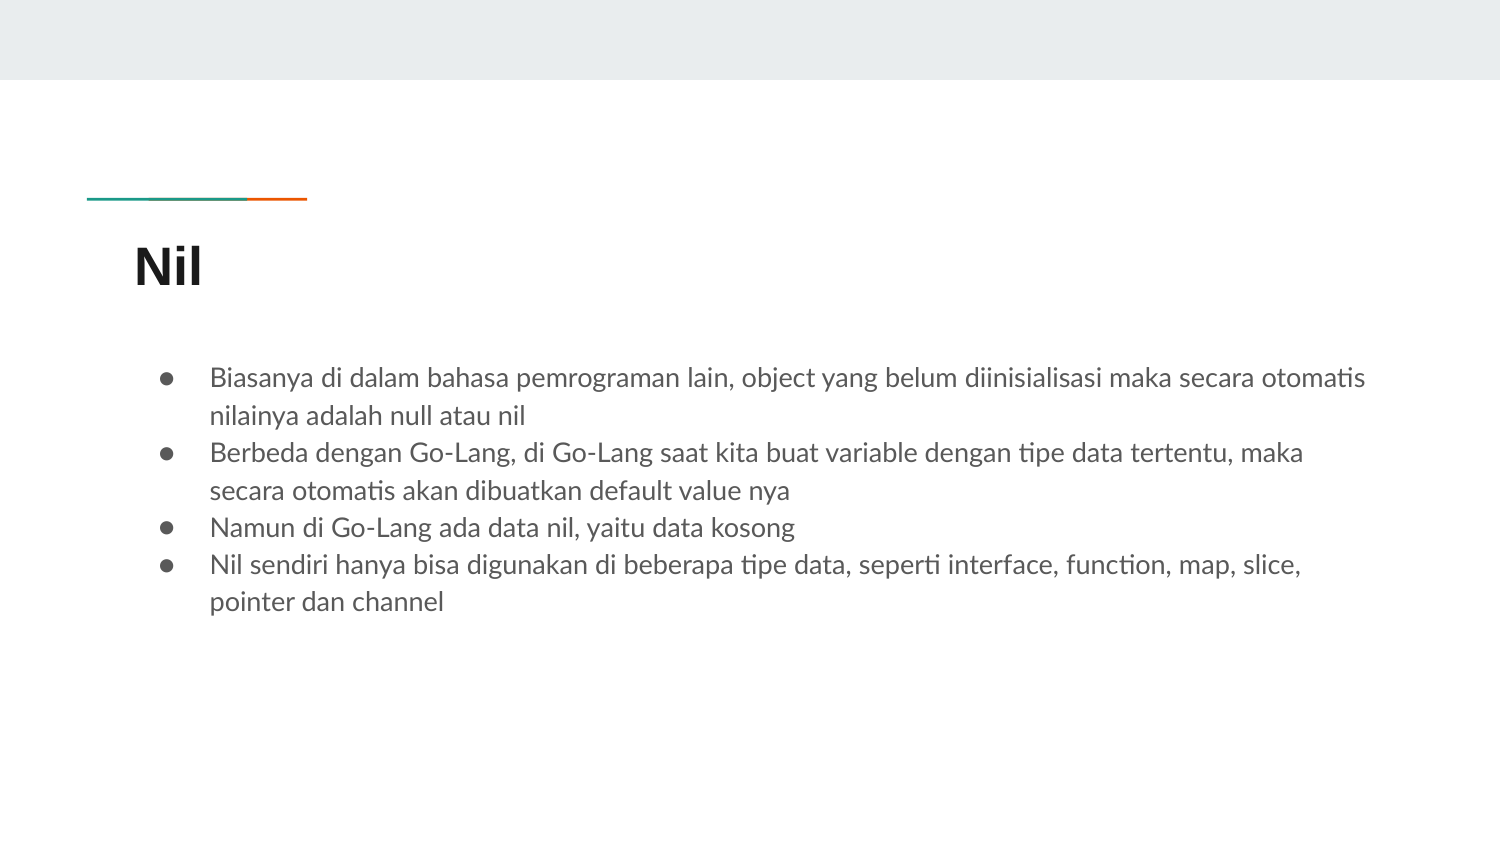

# Nil
Biasanya di dalam bahasa pemrograman lain, object yang belum diinisialisasi maka secara otomatis nilainya adalah null atau nil
Berbeda dengan Go-Lang, di Go-Lang saat kita buat variable dengan tipe data tertentu, maka secara otomatis akan dibuatkan default value nya
Namun di Go-Lang ada data nil, yaitu data kosong
Nil sendiri hanya bisa digunakan di beberapa tipe data, seperti interface, function, map, slice, pointer dan channel